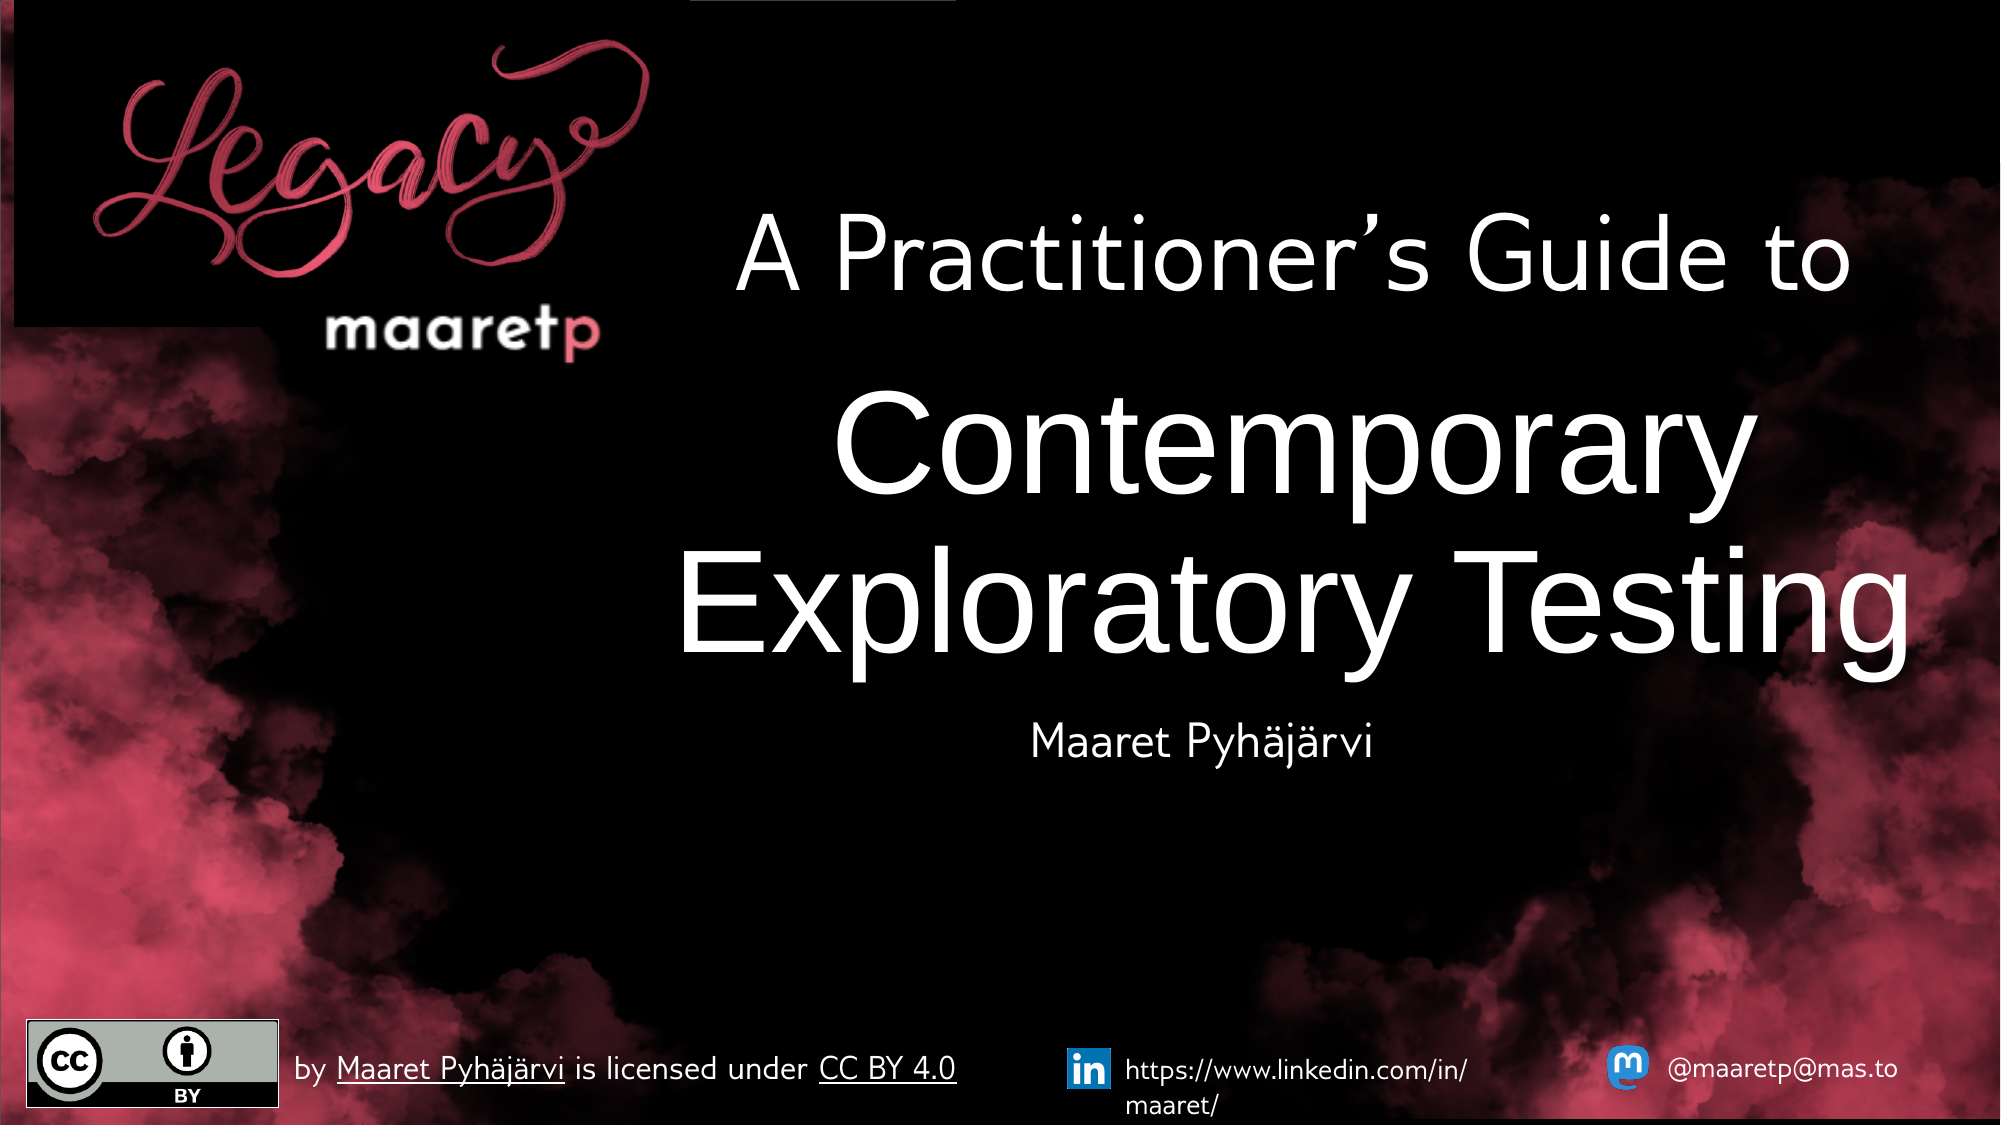

# A Practitioner’s Guide to Contemporary Exploratory Testing
Maaret Pyhäjärvi